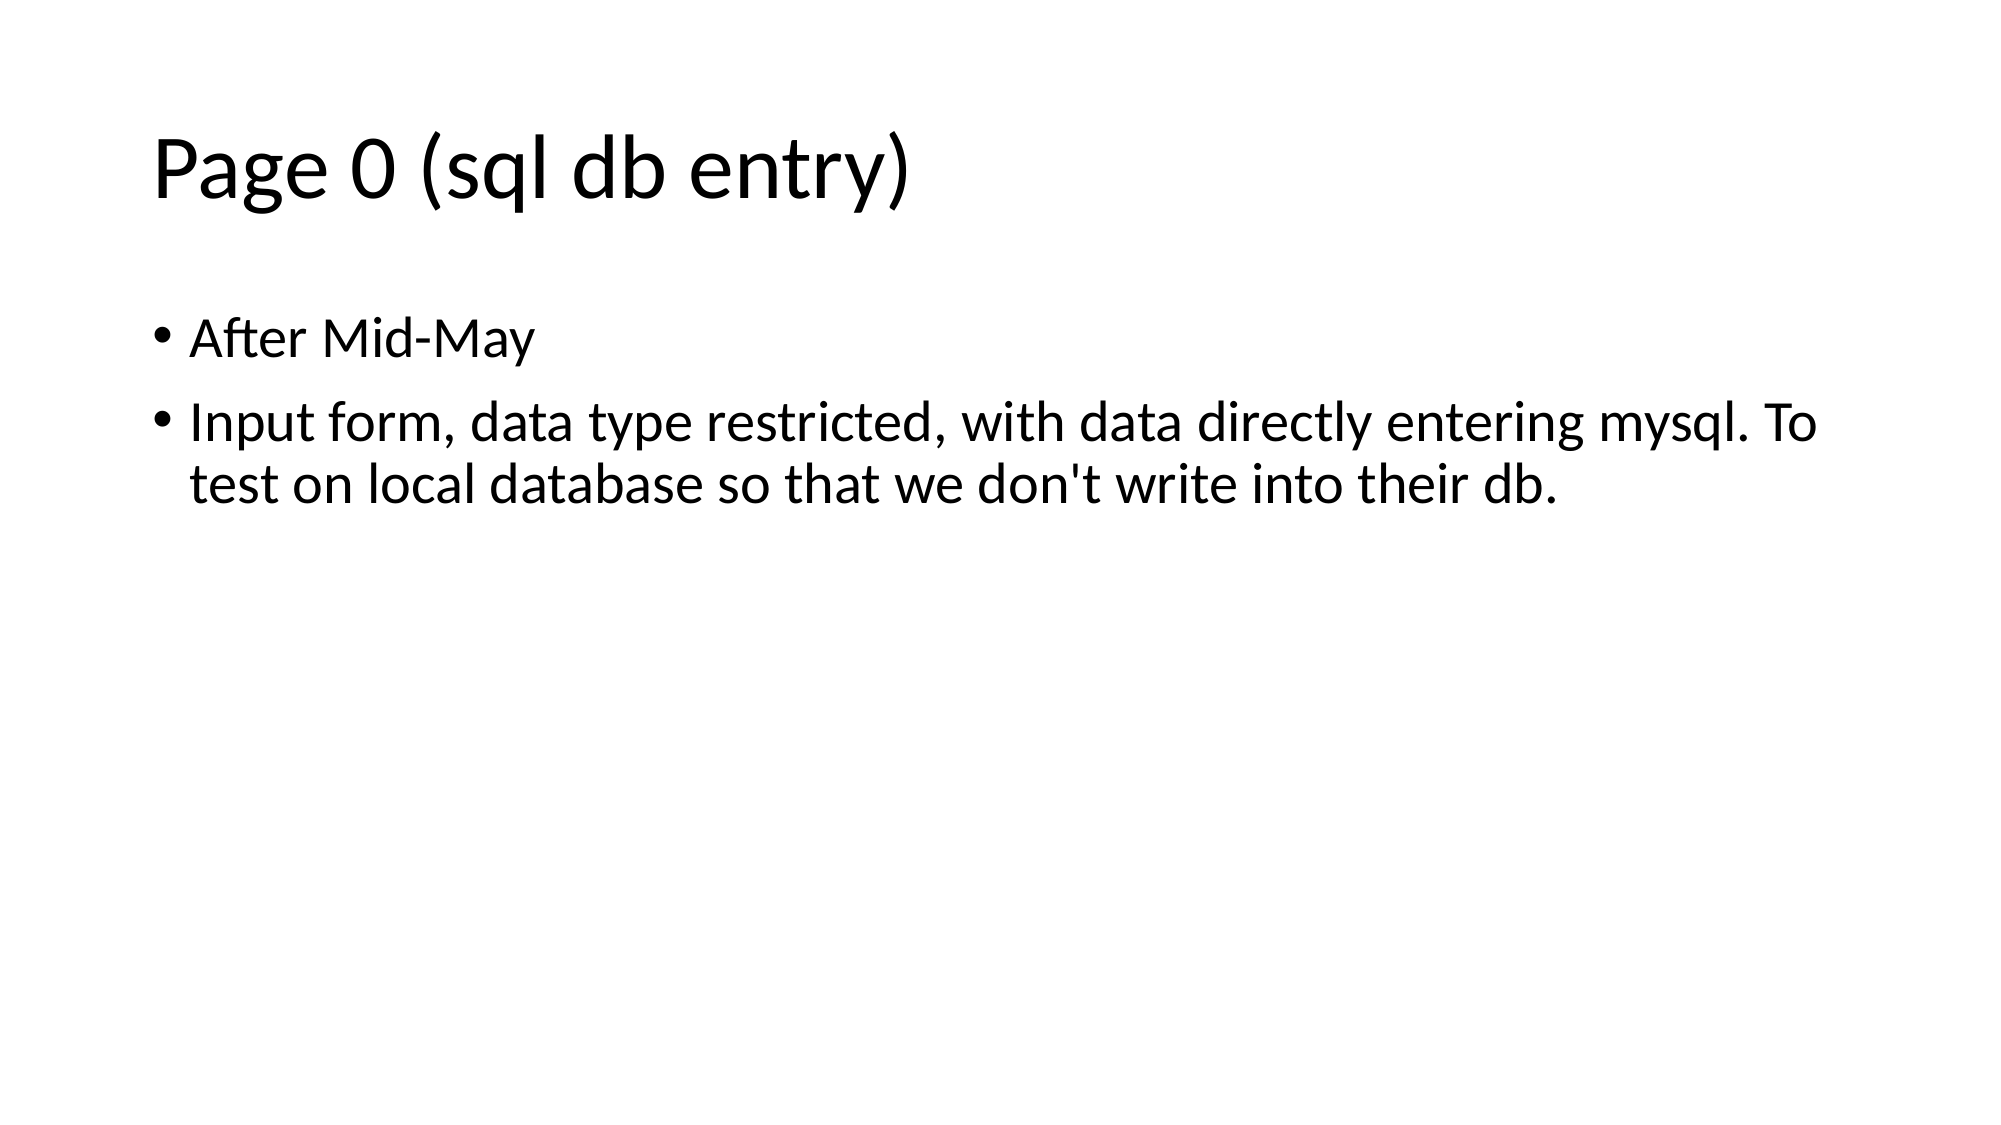

# Page 0 (sql db entry)
After Mid-May
Input form, data type restricted, with data directly entering mysql. To test on local database so that we don't write into their db.